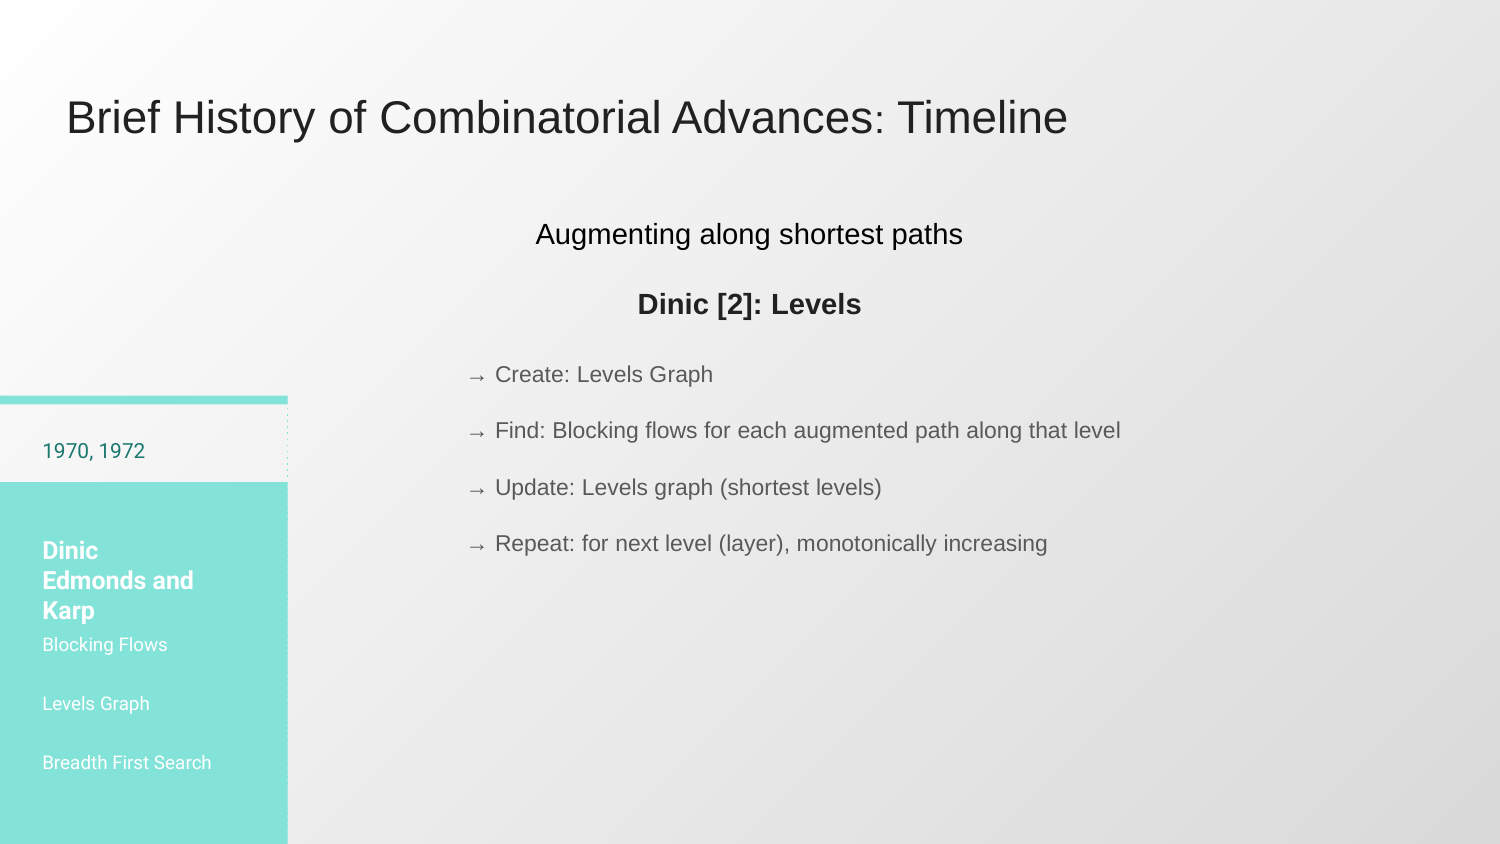

# Brief History of Combinatorial Advances: Timeline
Augmenting along shortest paths

Dinic [2]: Levels

→ Create: Levels Graph
→ Find: Blocking flows for each augmented path along that level
→ Update: Levels graph (shortest levels)
→ Repeat: for next level (layer), monotonically increasing

1970, 1972
Dinic
Edmonds and Karp
Blocking Flows
Levels Graph
Breadth First Search